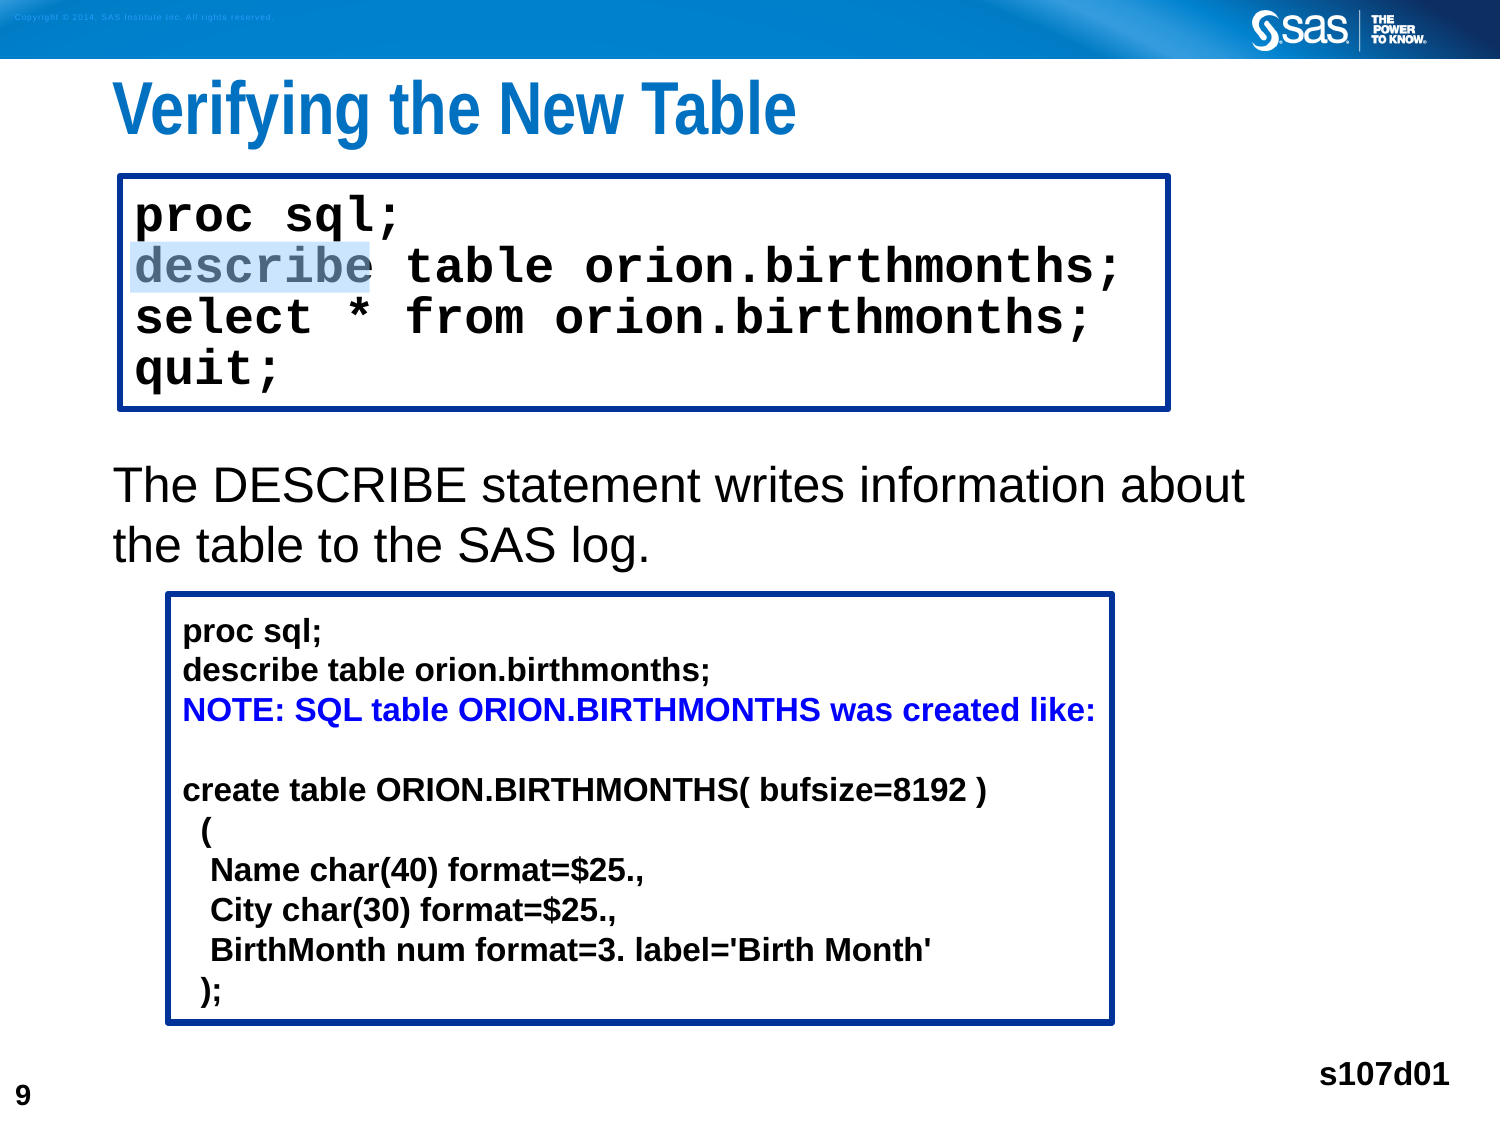

# Verifying the New Table
proc sql;
describe table orion.birthmonths;
select * from orion.birthmonths;
quit;

The DESCRIBE statement writes information about
the table to the SAS log.

proc sql;
describe table orion.birthmonths;
NOTE: SQL table ORION.BIRTHMONTHS was created like:

create table ORION.BIRTHMONTHS( bufsize=8192 )
  (
   Name char(40) format=$25.,
   City char(30) format=$25.,
   BirthMonth num format=3. label='Birth Month'
  );
s107d01